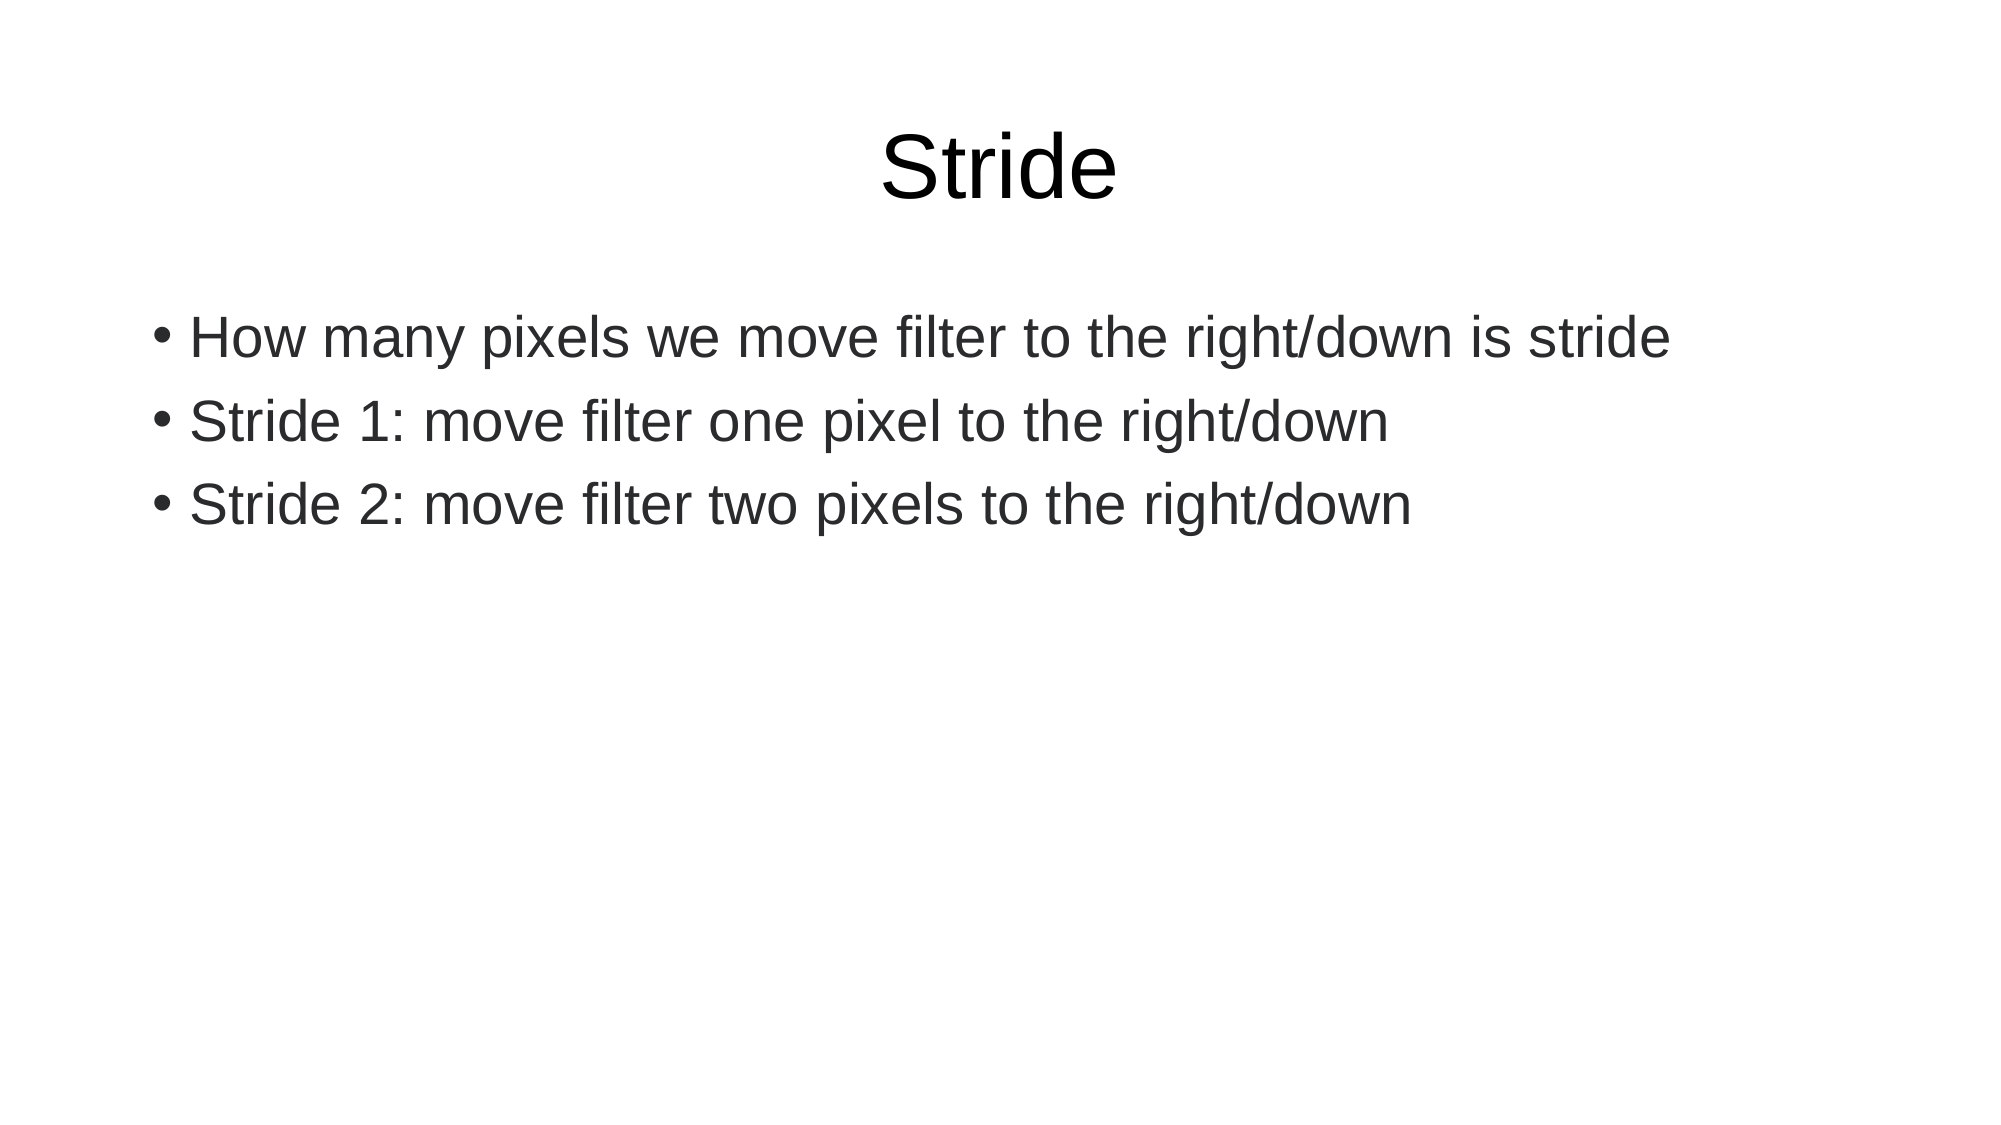

# Stride
How many pixels we move filter to the right/down is stride
Stride 1: move filter one pixel to the right/down
Stride 2: move filter two pixels to the right/down